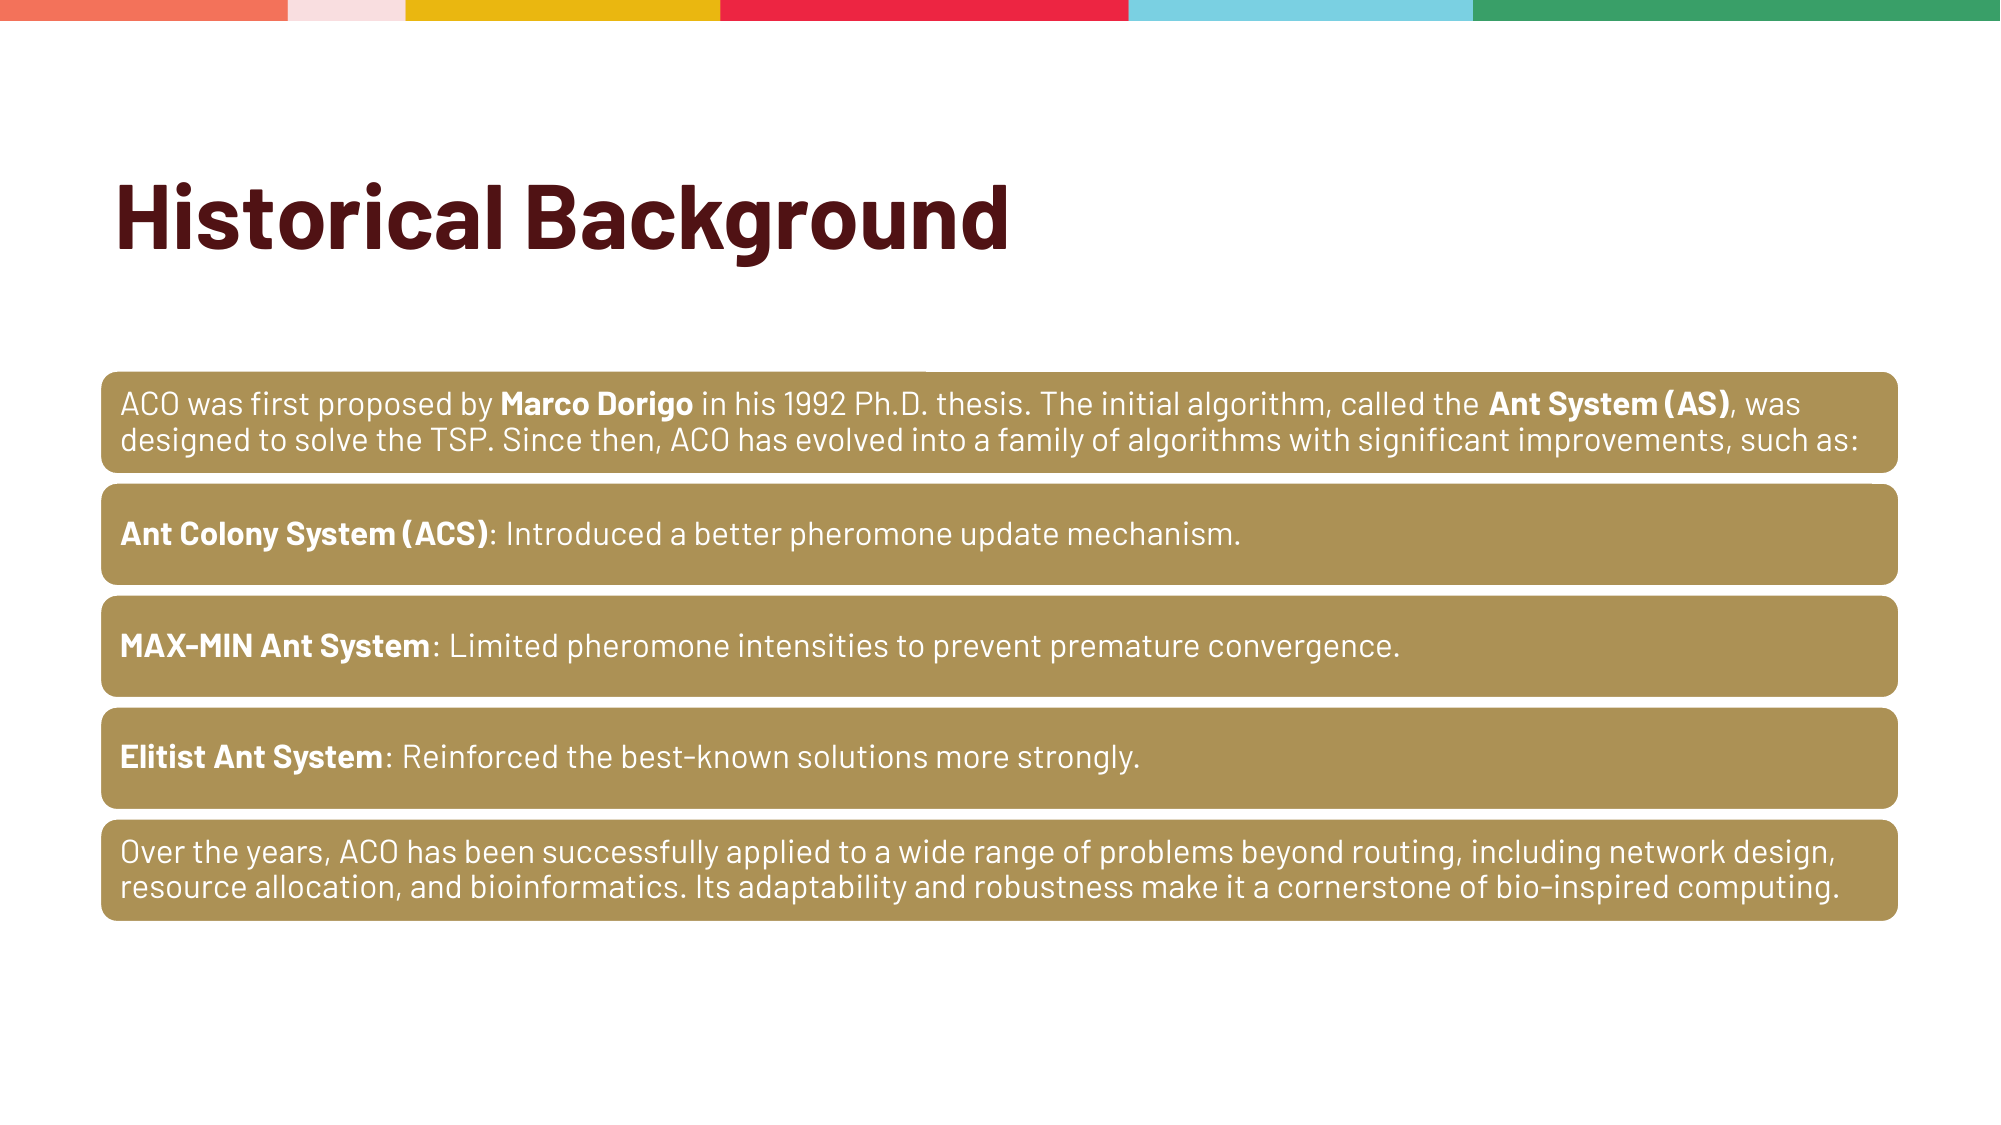

# Historical Background
ACO was first proposed by Marco Dorigo in his 1992 Ph.D. thesis. The initial algorithm, called the Ant System (AS), was designed to solve the TSP. Since then, ACO has evolved into a family of algorithms with significant improvements, such as:
Ant Colony System (ACS): Introduced a better pheromone update mechanism.
MAX-MIN Ant System: Limited pheromone intensities to prevent premature convergence.
Elitist Ant System: Reinforced the best-known solutions more strongly.
Over the years, ACO has been successfully applied to a wide range of problems beyond routing, including network design, resource allocation, and bioinformatics. Its adaptability and robustness make it a cornerstone of bio-inspired computing.